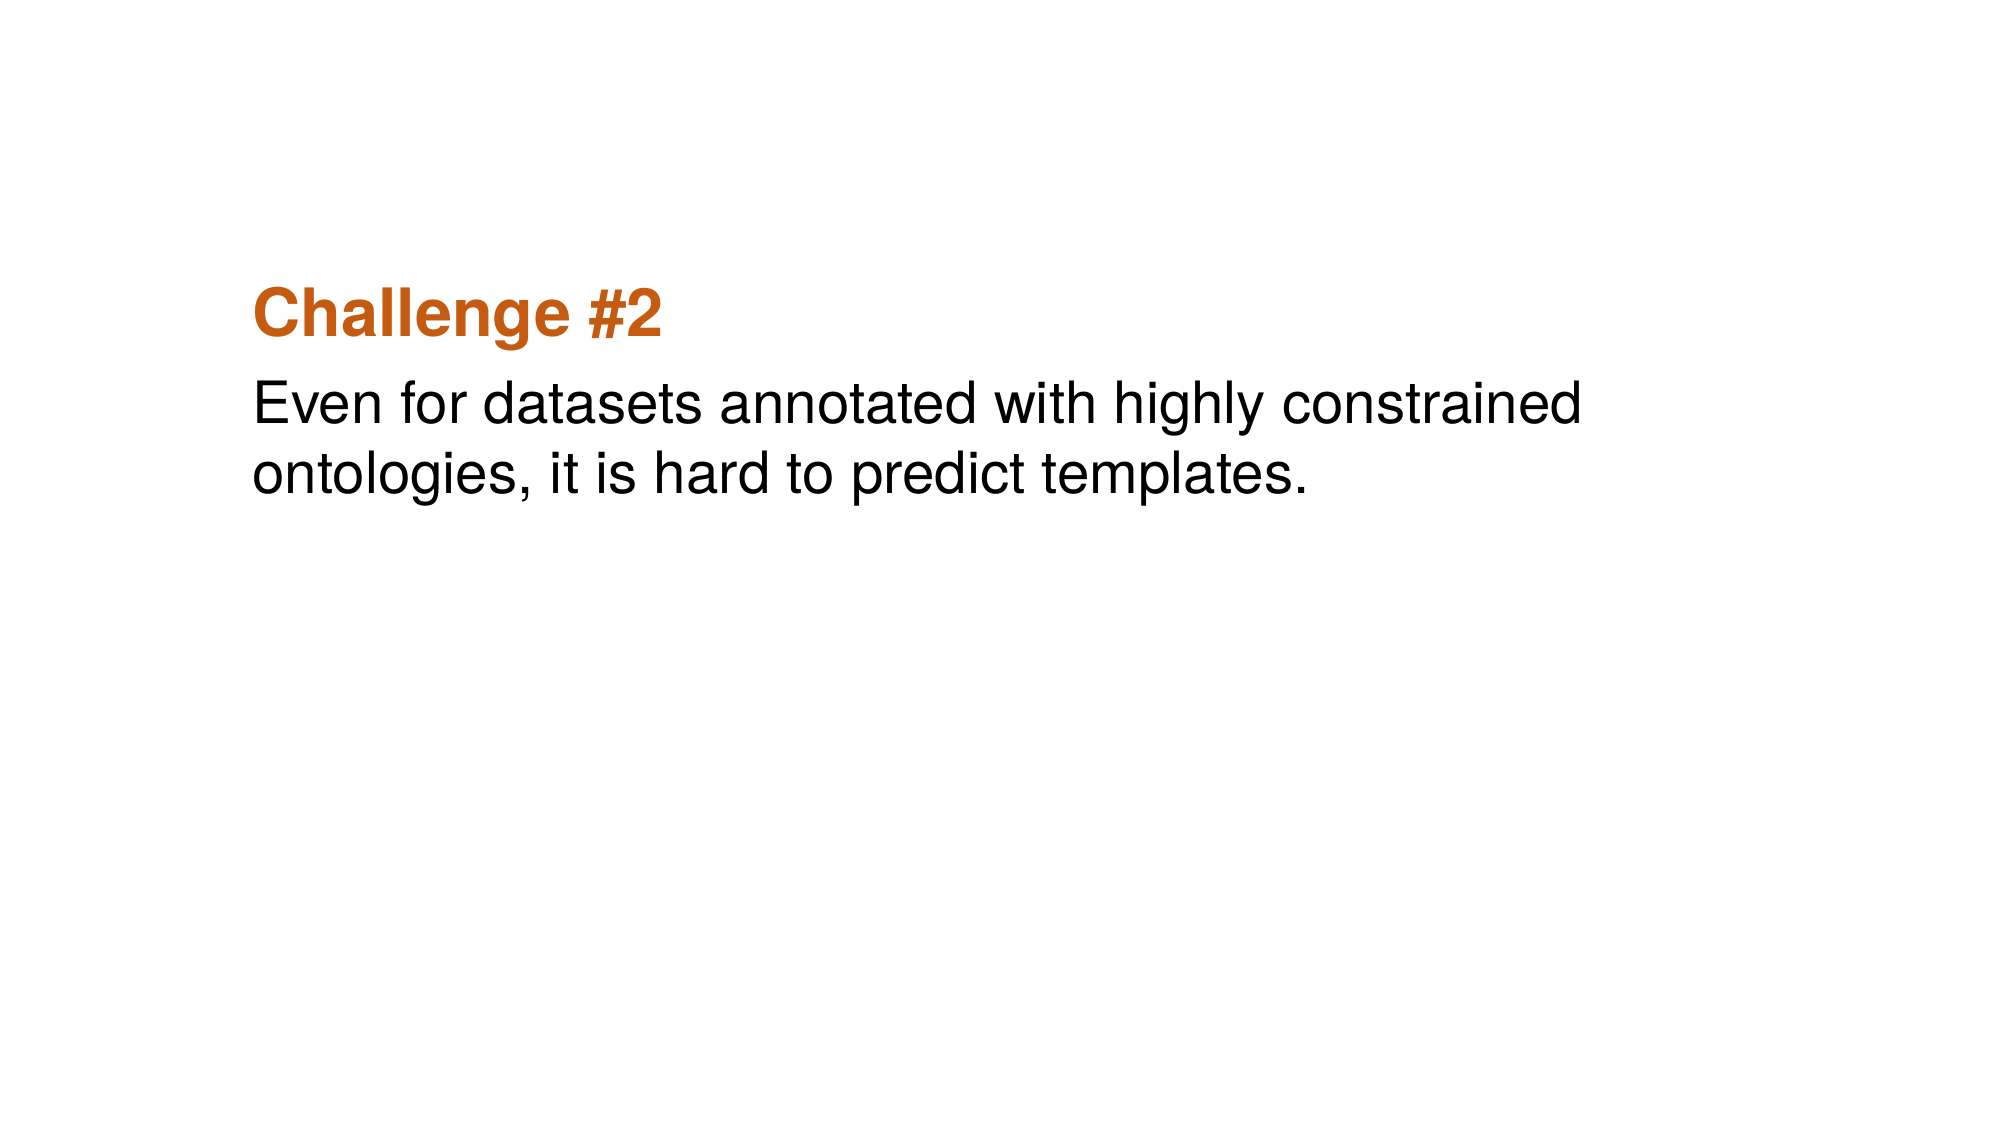

Challenge #2
Even for datasets annotated with highly constrained ontologies, it is hard to predict templates.